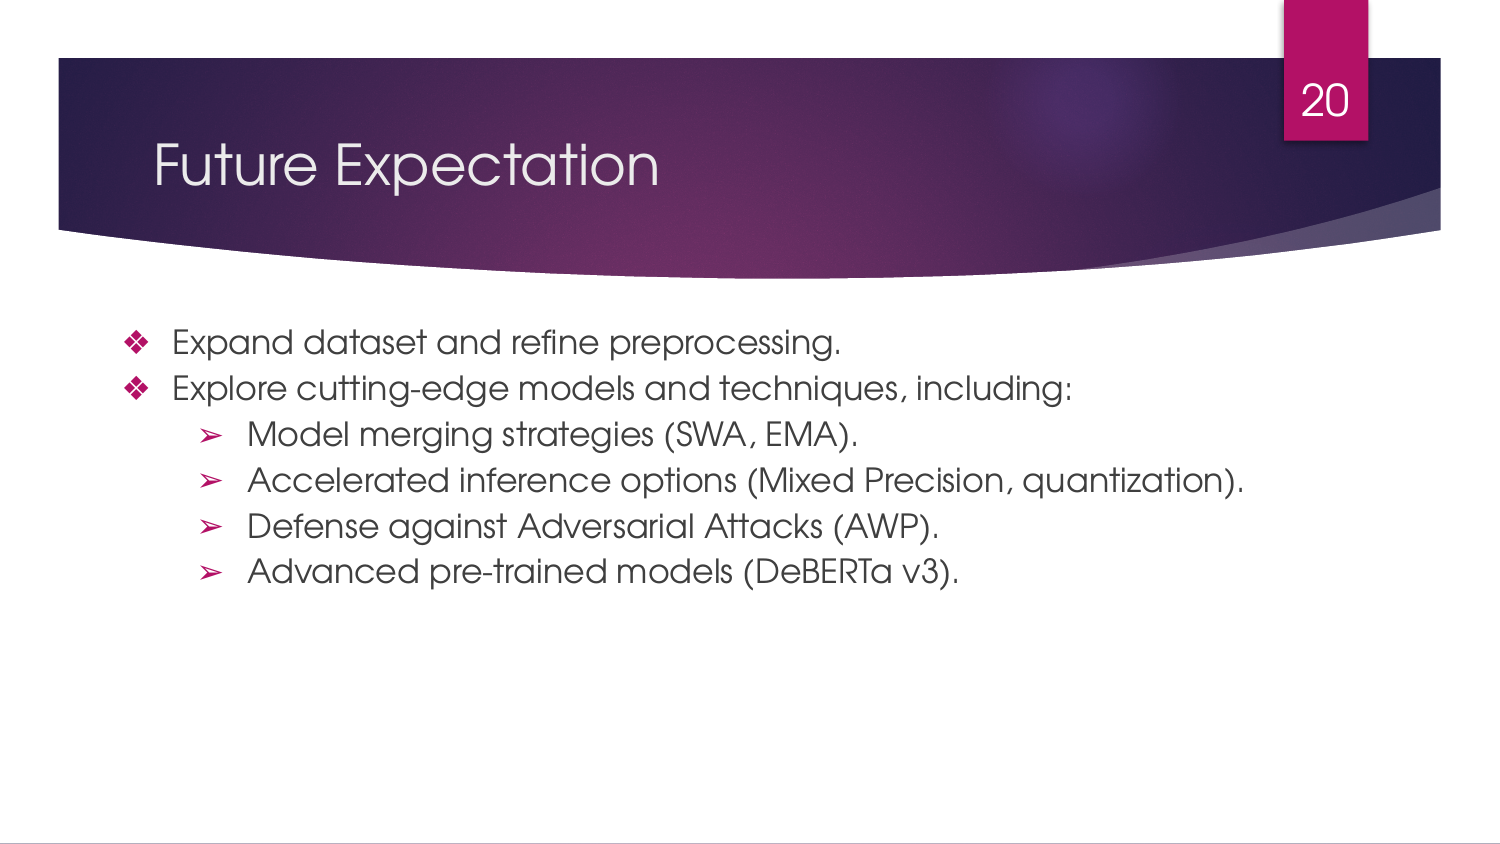

20
# Future Expectation
Expand dataset and refine preprocessing.
Explore cutting-edge models and techniques, including:
Model merging strategies (SWA, EMA).
Accelerated inference options (Mixed Precision, quantization).
Defense against Adversarial Attacks (AWP).
Advanced pre-trained models (DeBERTa v3).